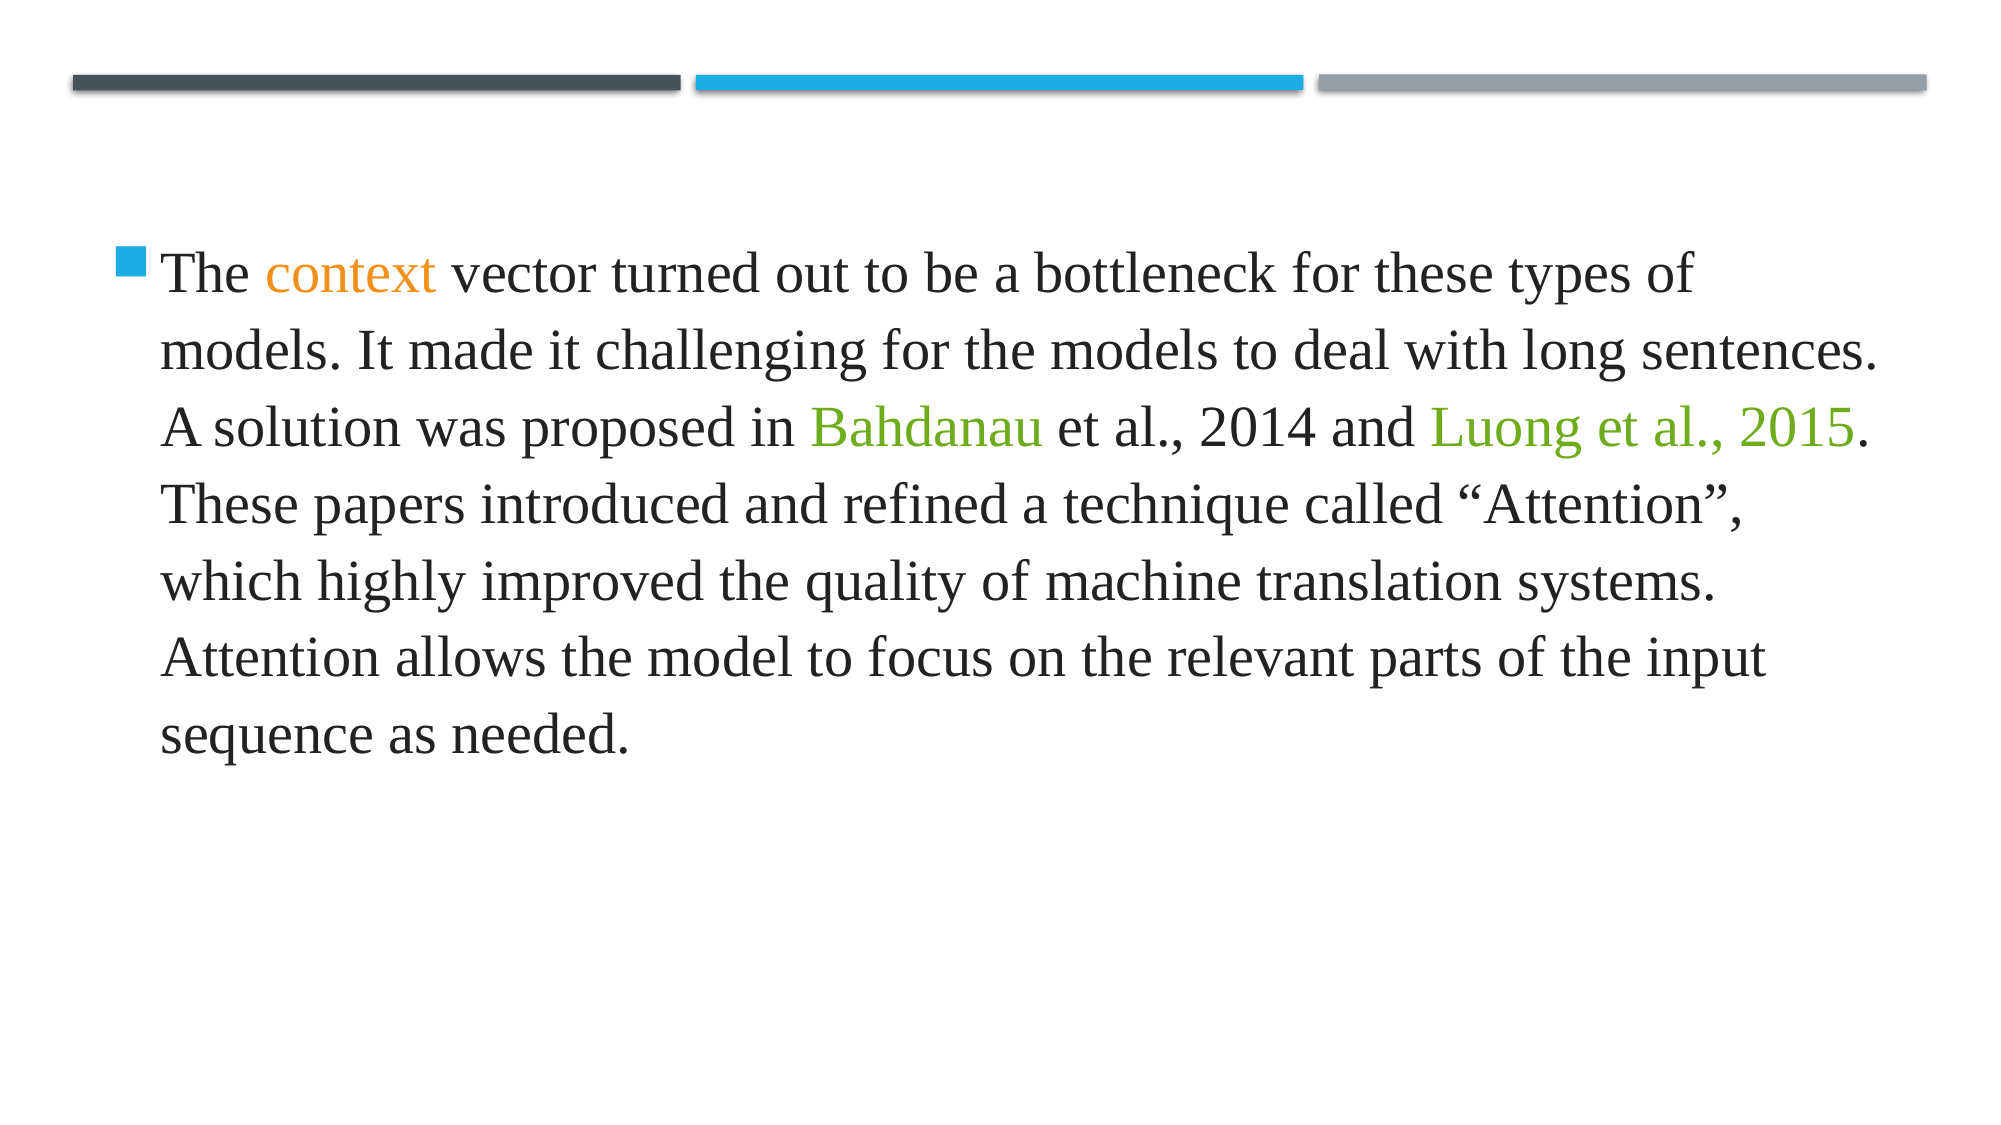

The context vector turned out to be a bottleneck for these types of models. It made it challenging for the models to deal with long sentences. A solution was proposed in Bahdanau et al., 2014 and Luong et al., 2015. These papers introduced and refined a technique called “Attention”, which highly improved the quality of machine translation systems. Attention allows the model to focus on the relevant parts of the input sequence as needed.